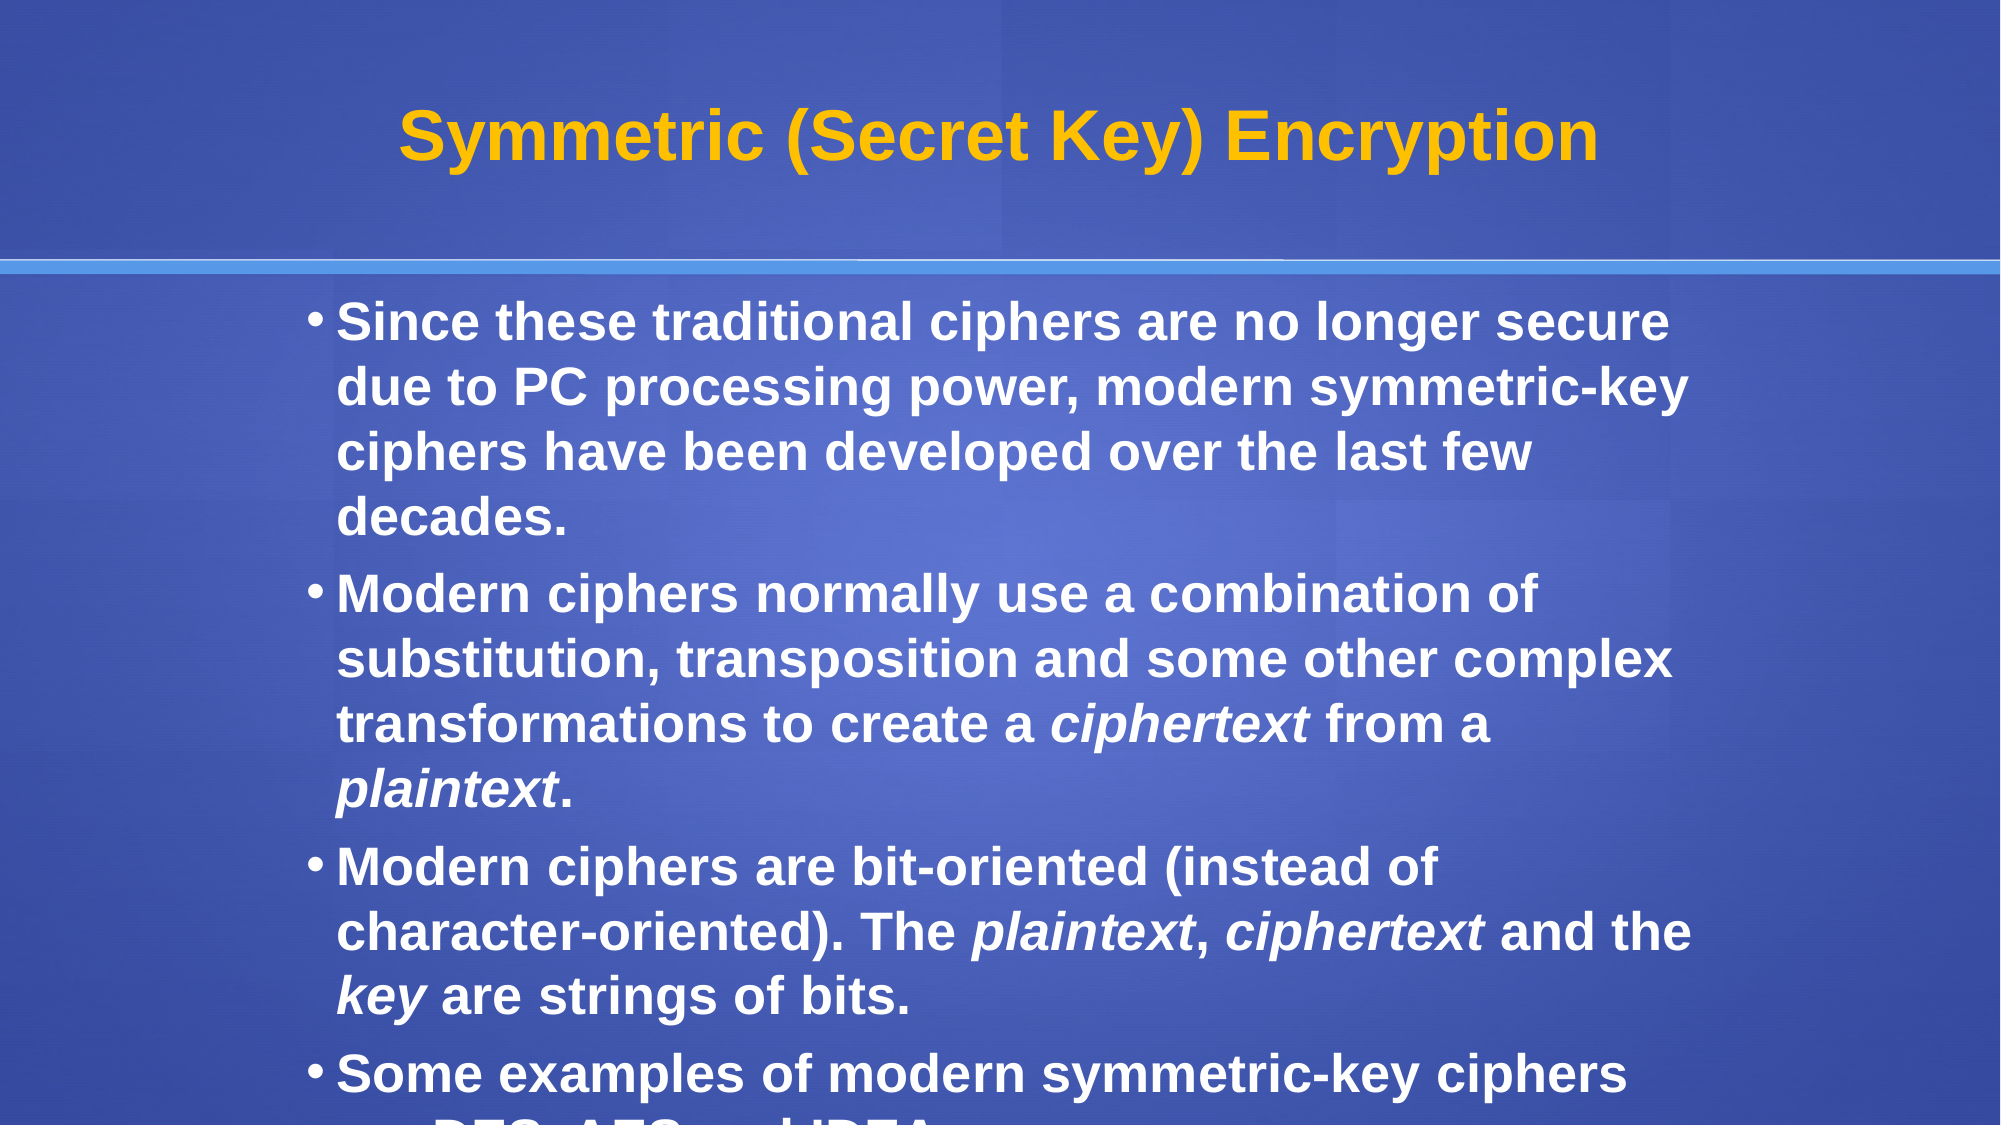

# Symmetric (Secret Key) Encryption
Since these traditional ciphers are no longer secure due to PC processing power, modern symmetric-key ciphers have been developed over the last few decades.
Modern ciphers normally use a combination of substitution, transposition and some other complex transformations to create a ciphertext from a plaintext.
Modern ciphers are bit-oriented (instead of character-oriented). The plaintext, ciphertext and the key are strings of bits.
Some examples of modern symmetric-key ciphers are DES, AES and IDEA.